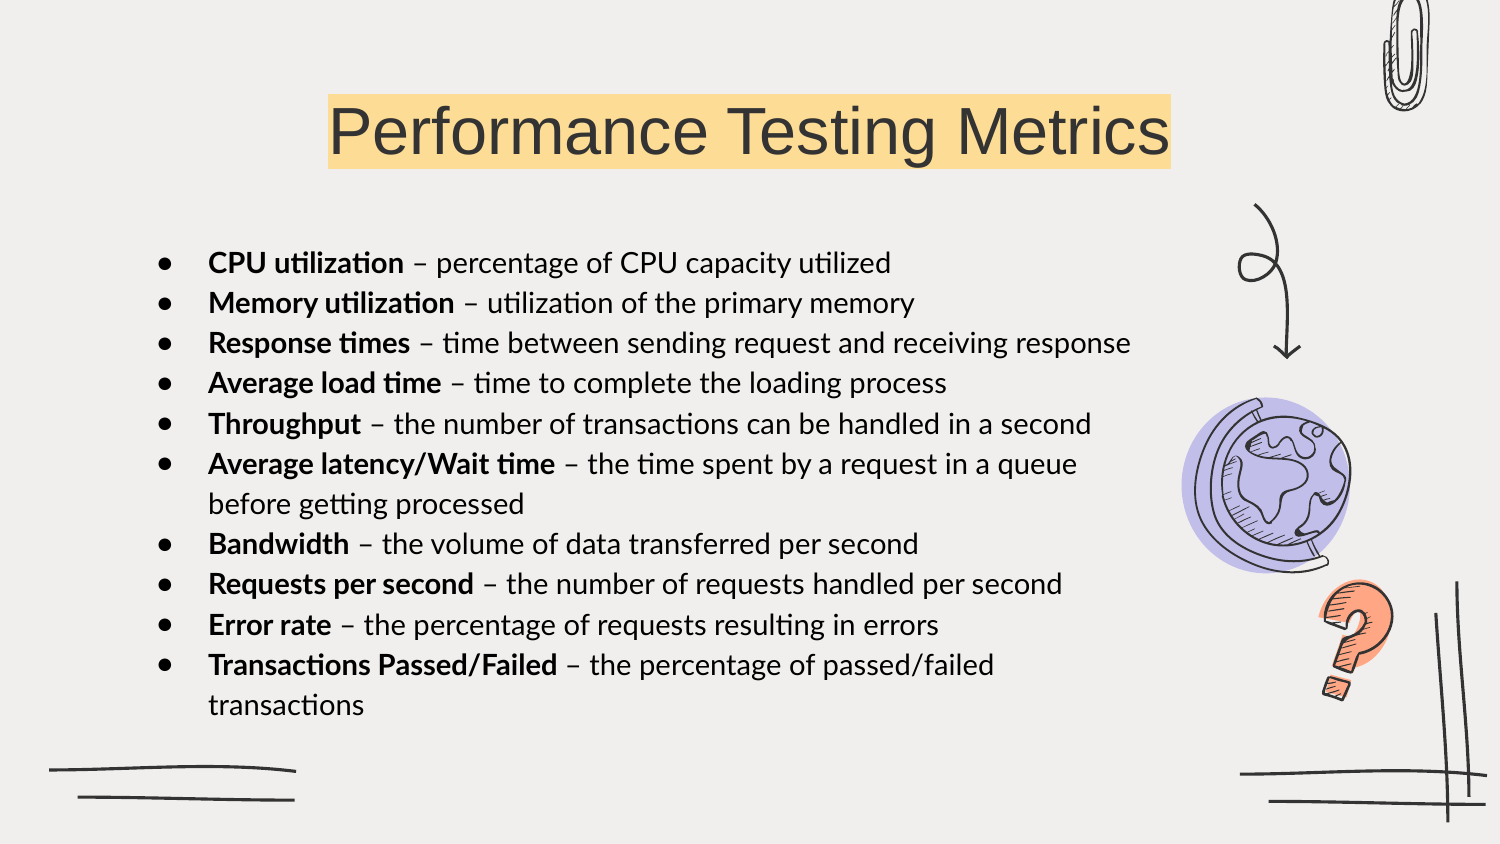

# Performance Testing Metrics

CPU utilization – percentage of CPU capacity utilized
Memory utilization – utilization of the primary memory
Response times – time between sending request and receiving response
Average load time – time to complete the loading process
Throughput – the number of transactions can be handled in a second
Average latency/Wait time – the time spent by a request in a queue before getting processed
Bandwidth – the volume of data transferred per second
Requests per second – the number of requests handled per second
Error rate – the percentage of requests resulting in errors
Transactions Passed/Failed – the percentage of passed/failed transactions